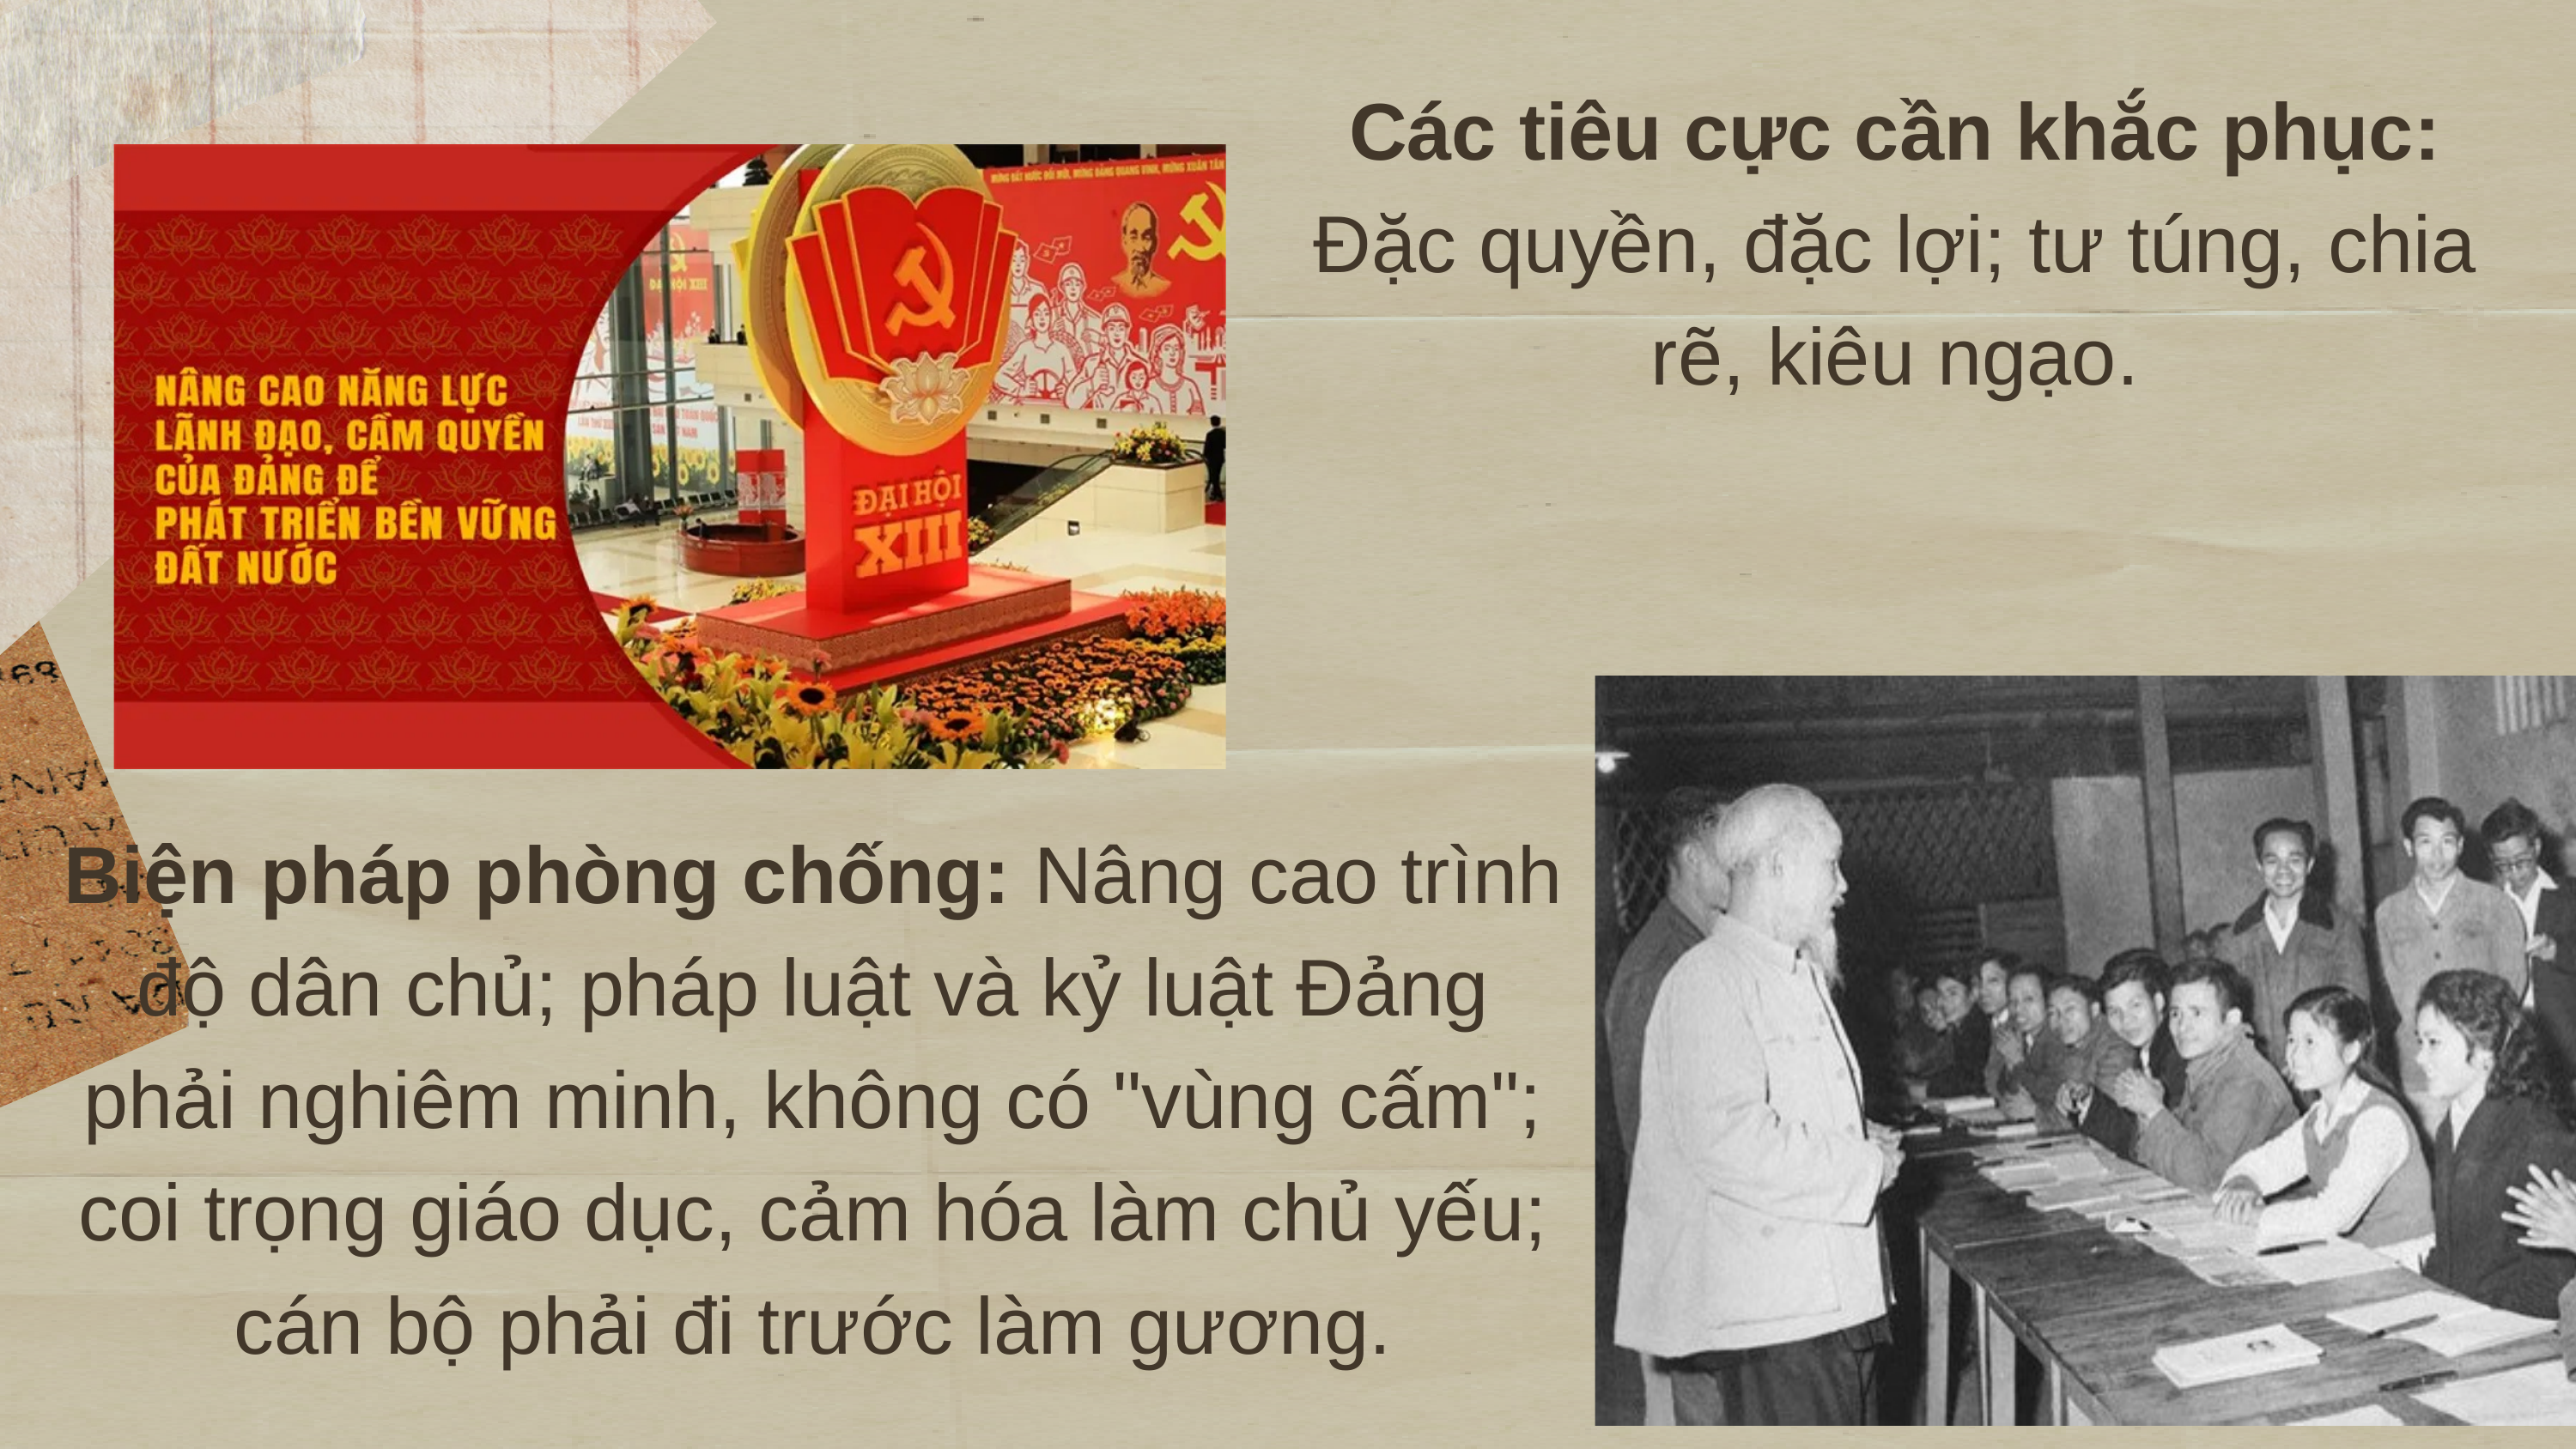

Các tiêu cực cần khắc phục: Đặc quyền, đặc lợi; tư túng, chia rẽ, kiêu ngạo.

Biện pháp phòng chống: Nâng cao trình độ dân chủ; pháp luật và kỷ luật Đảng phải nghiêm minh, không có "vùng cấm"; coi trọng giáo dục, cảm hóa làm chủ yếu; cán bộ phải đi trước làm gương.